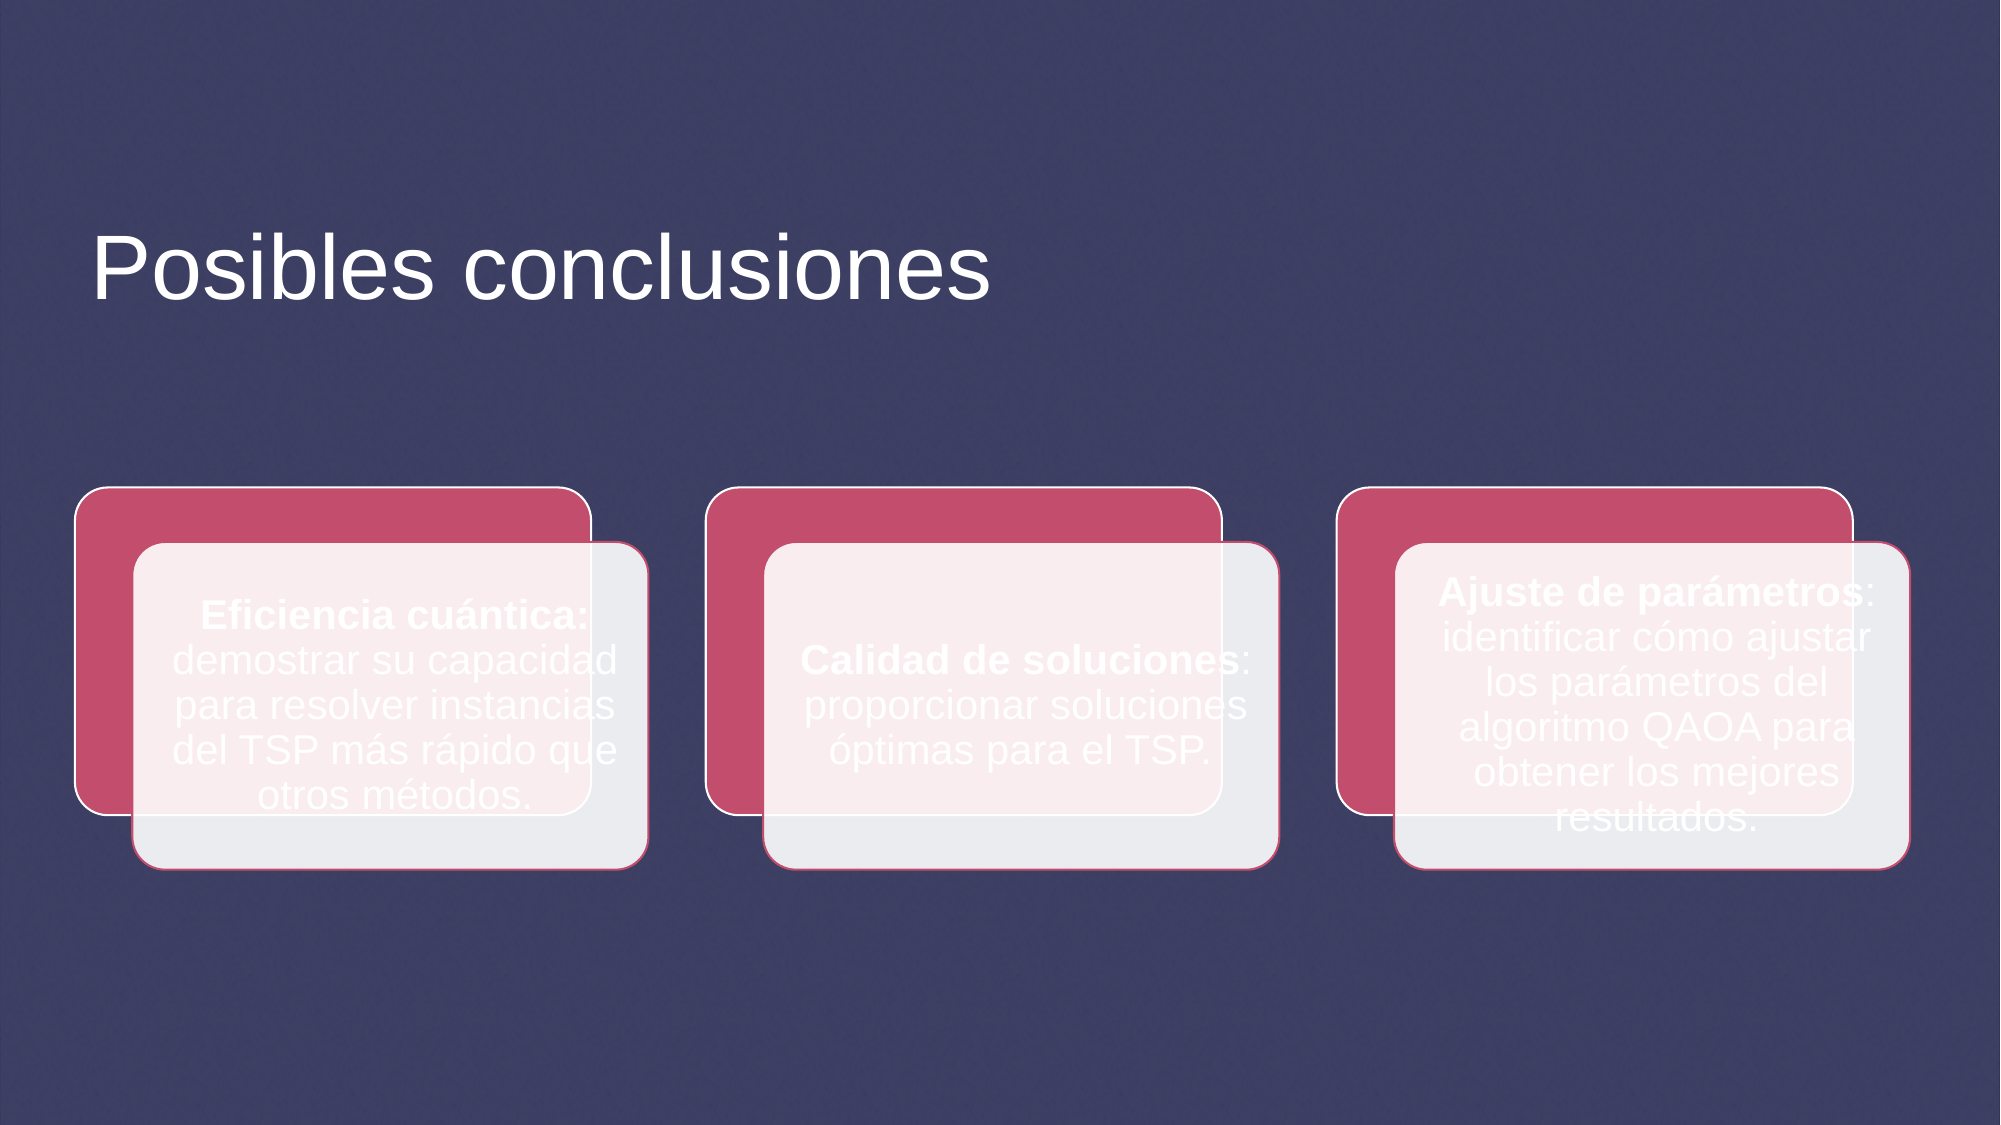

# Posibles conclusiones
Eficiencia cuántica: demostrar su capacidad para resolver instancias del TSP más rápido que otros métodos.
Calidad de soluciones: proporcionar soluciones óptimas para el TSP.
Ajuste de parámetros: identificar cómo ajustar los parámetros del algoritmo QAOA para obtener los mejores resultados.